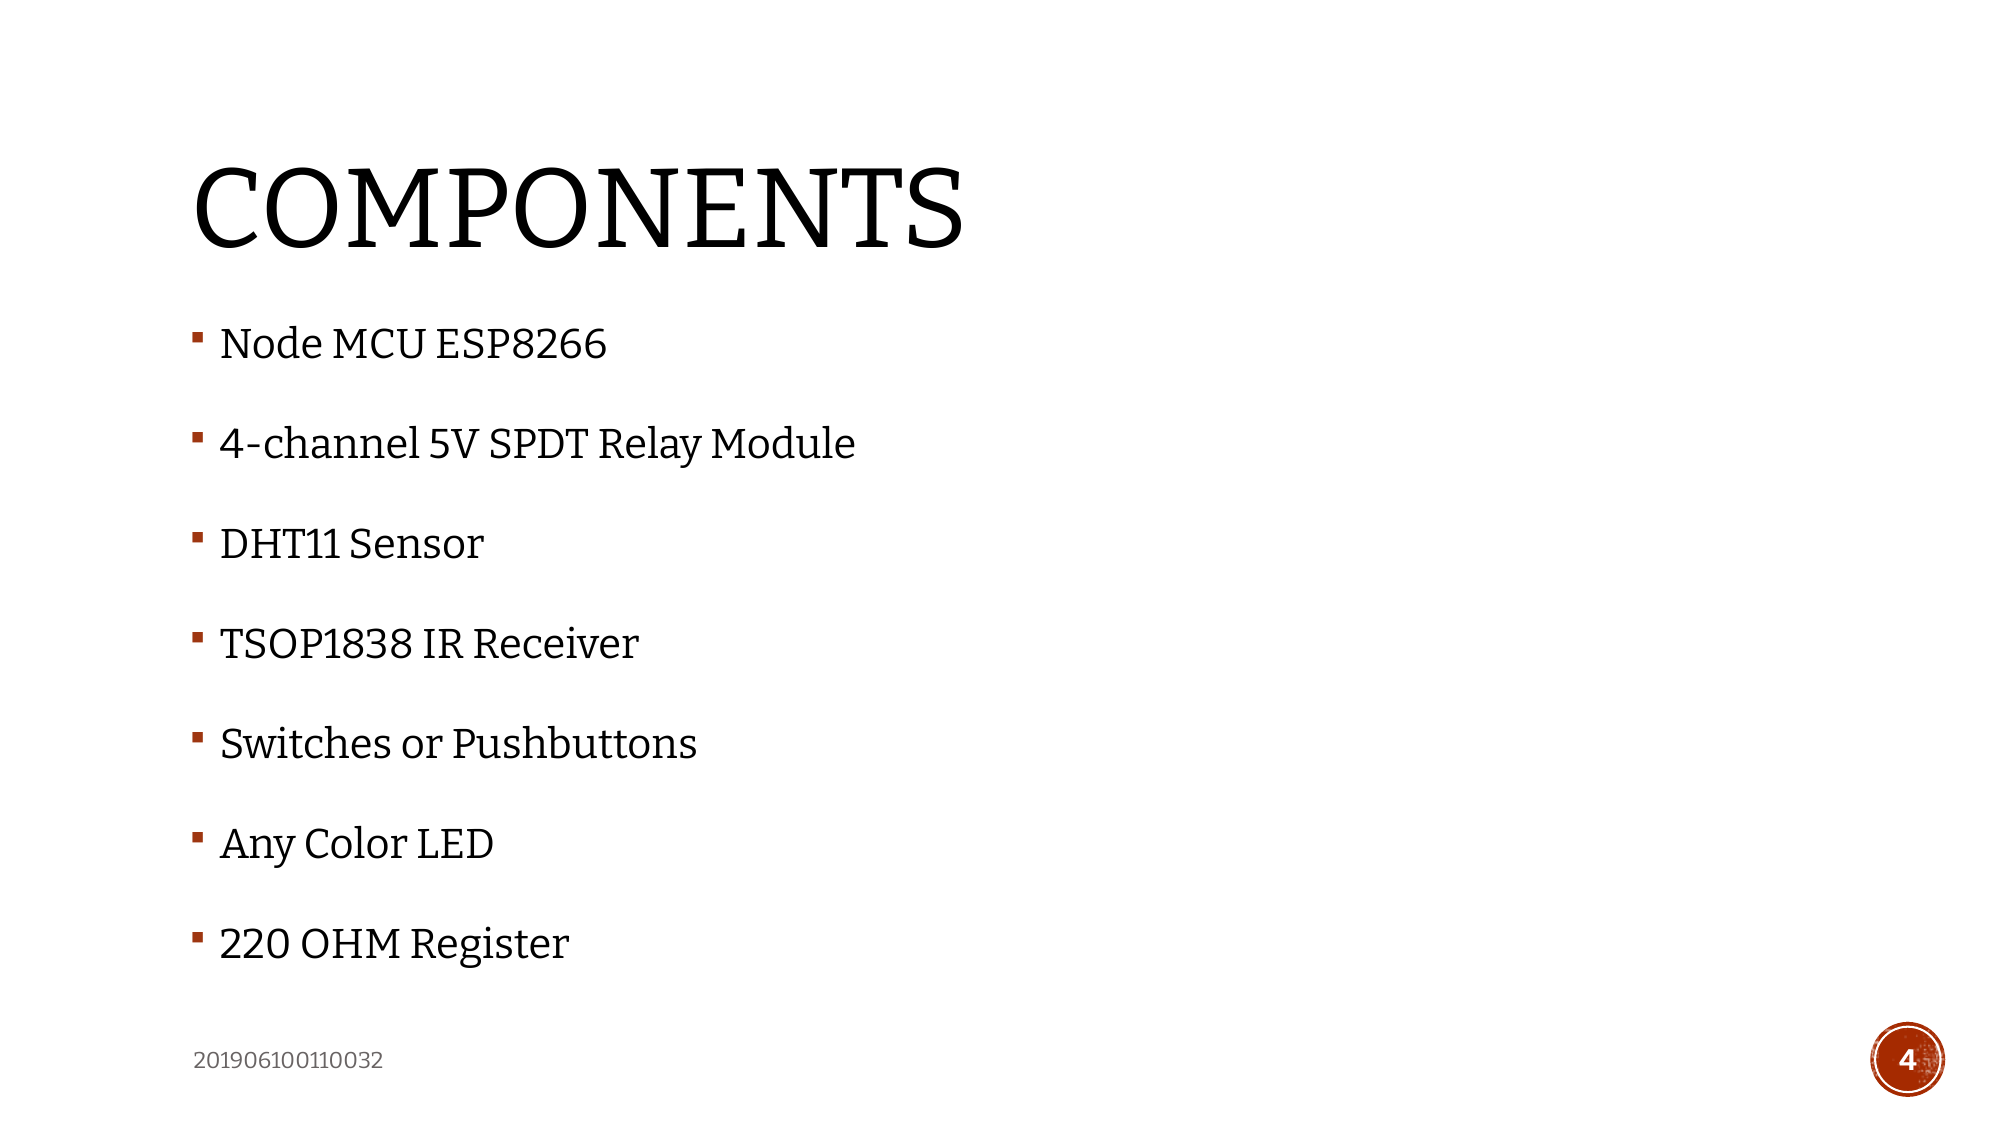

# Components
Node MCU ESP8266
4-channel 5V SPDT Relay Module
DHT11 Sensor
TSOP1838 IR Receiver
Switches or Pushbuttons
Any Color LED
220 OHM Register
201906100110032
4